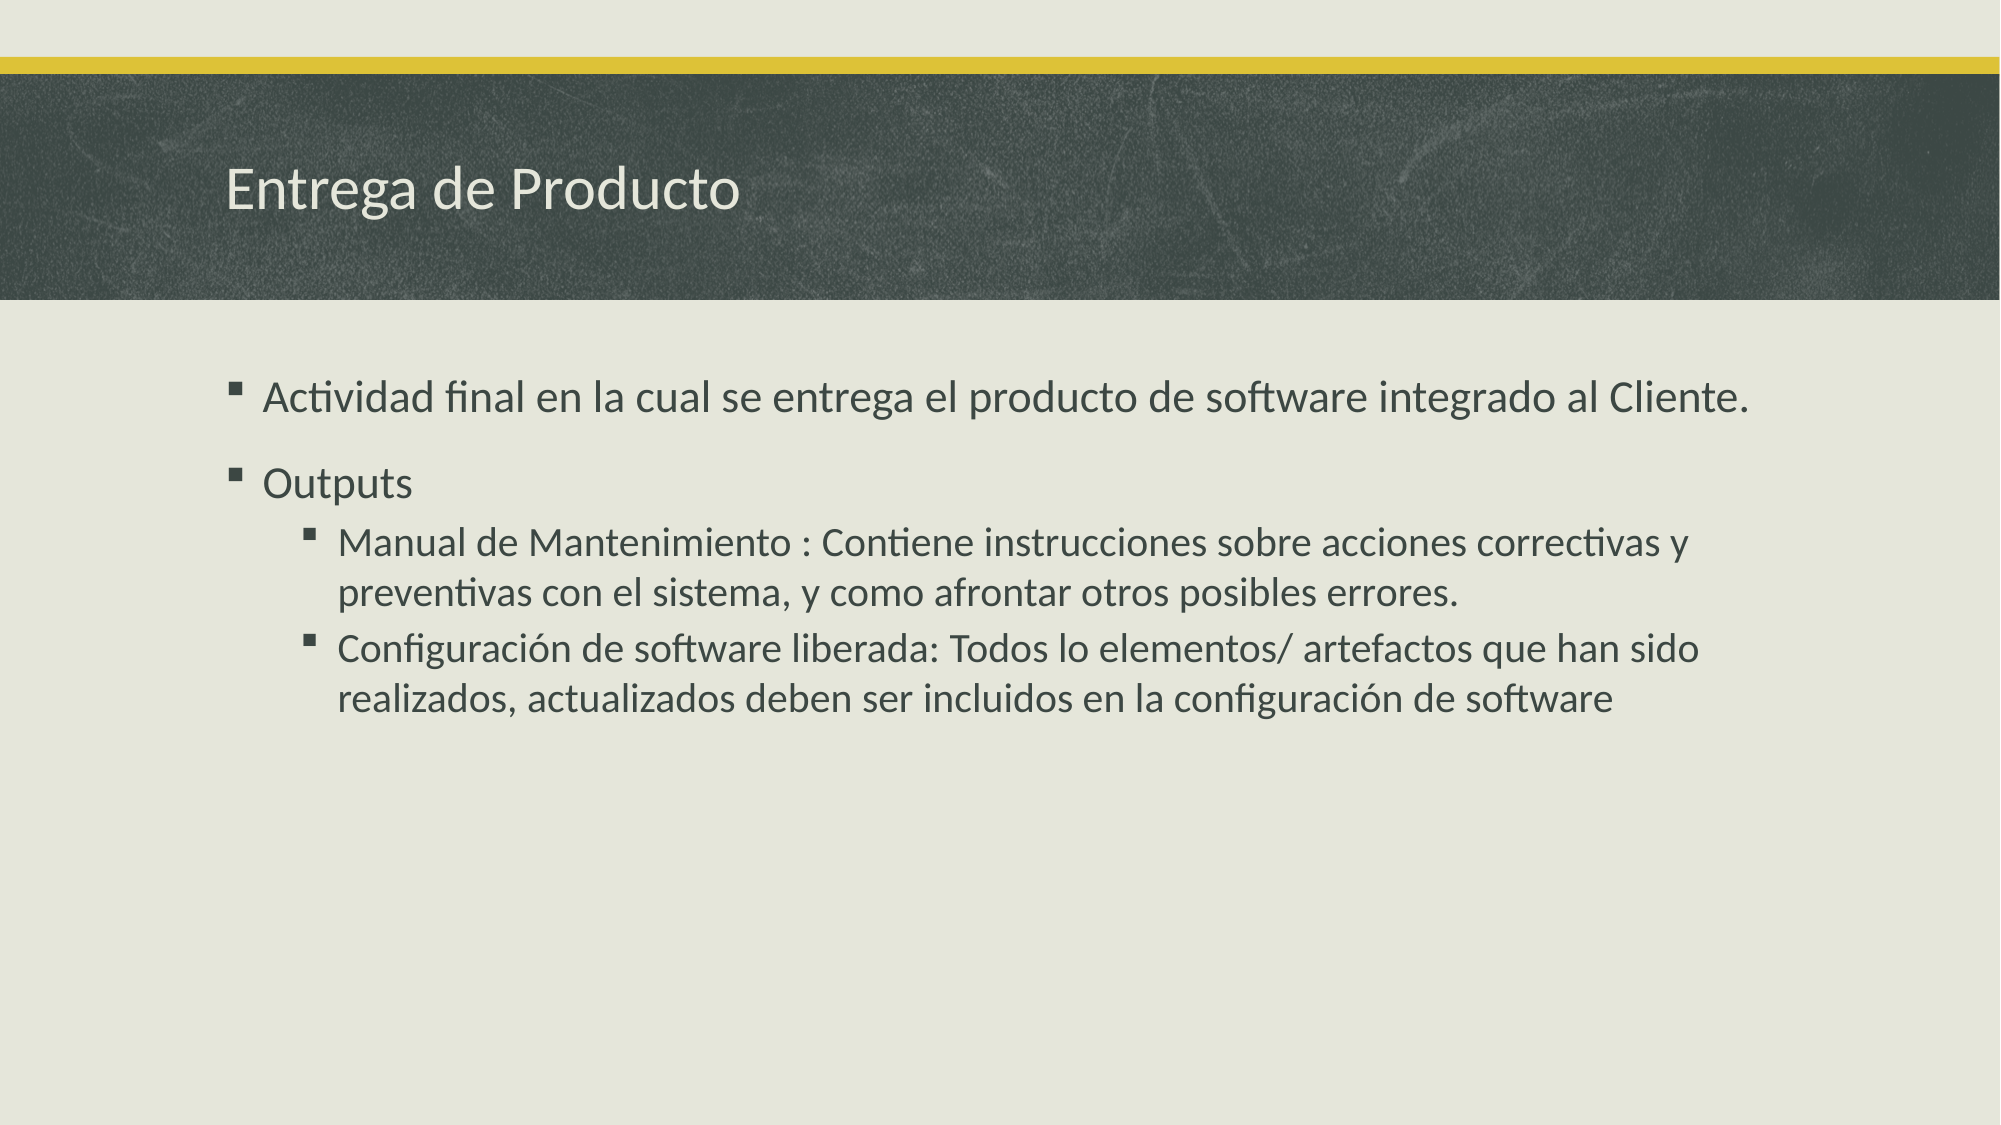

# Entrega de Producto
Actividad final en la cual se entrega el producto de software integrado al Cliente.
Outputs
Manual de Mantenimiento : Contiene instrucciones sobre acciones correctivas y preventivas con el sistema, y como afrontar otros posibles errores.
Configuración de software liberada: Todos lo elementos/ artefactos que han sido realizados, actualizados deben ser incluidos en la configuración de software